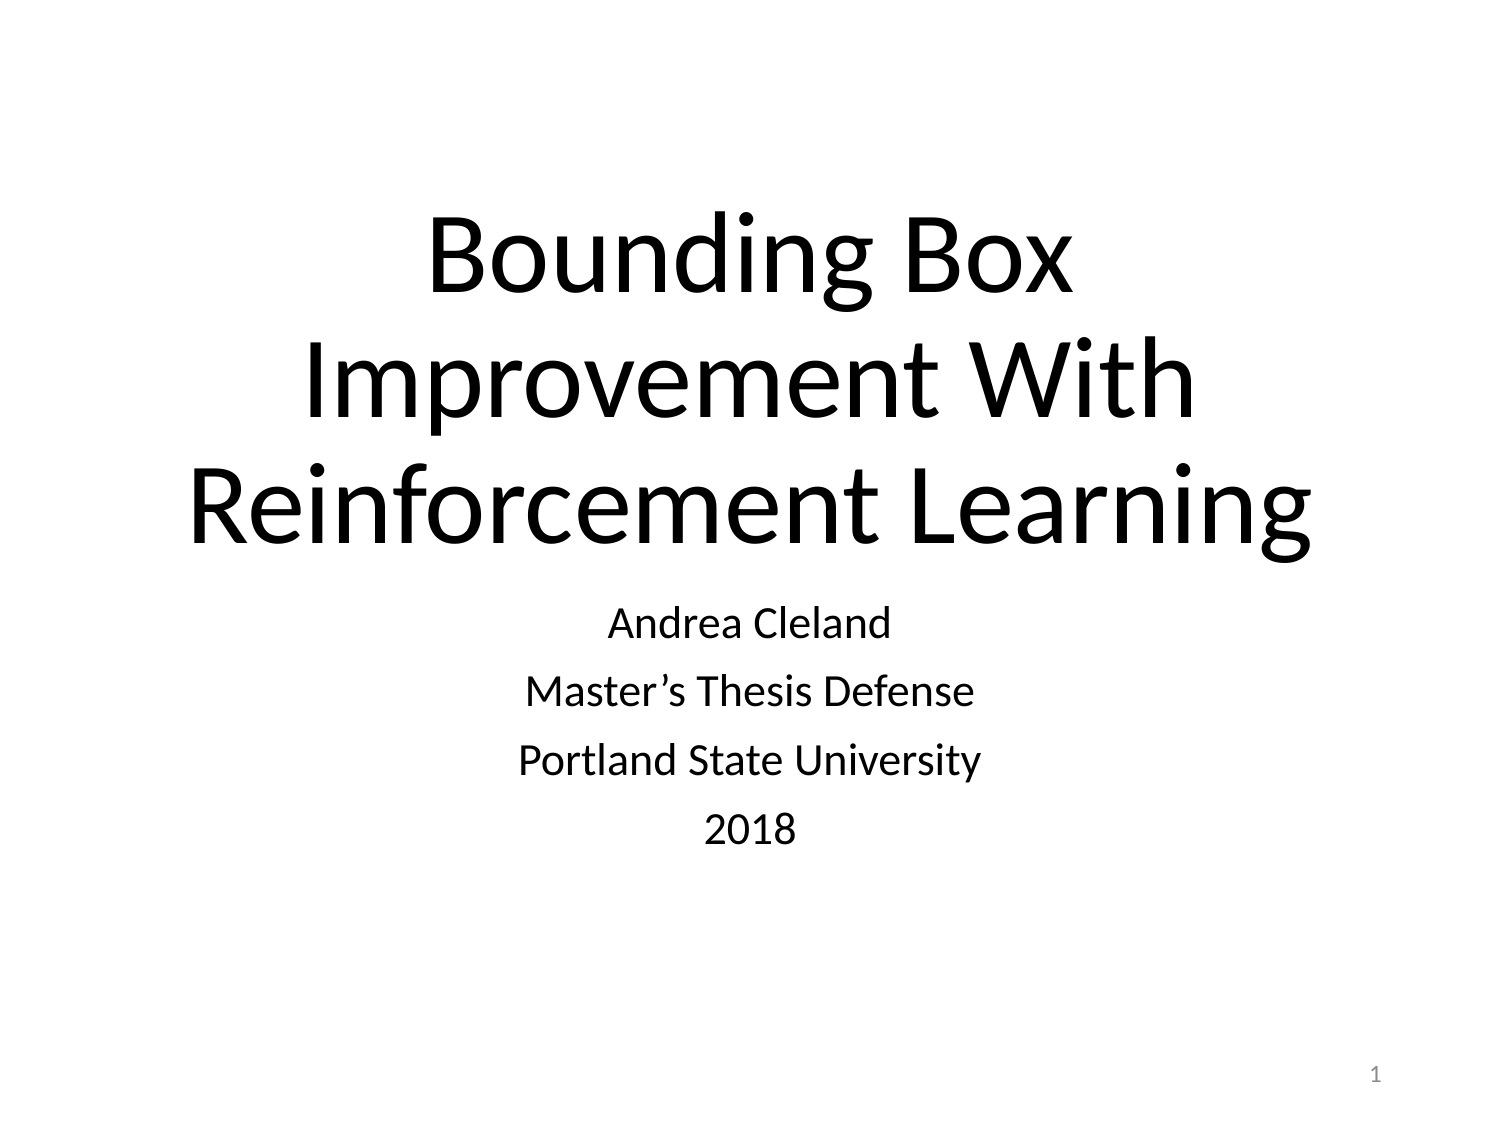

# Bounding Box Improvement With Reinforcement Learning
Andrea Cleland
Master’s Thesis Defense
Portland State University
2018
1